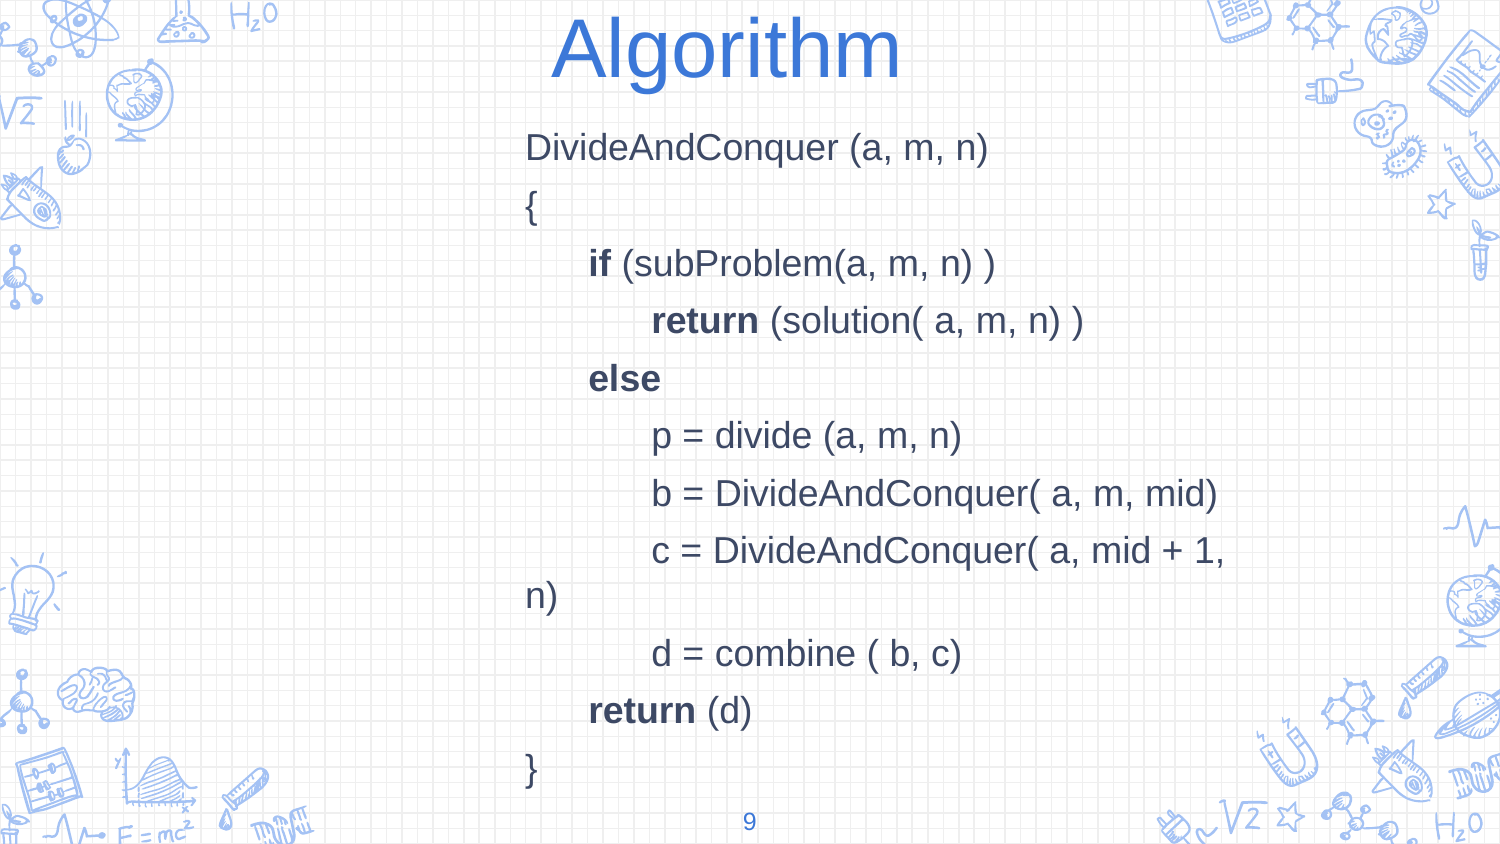

Algorithm
DivideAndConquer (a, m, n)
{
      if (subProblem(a, m, n) )
            return (solution( a, m, n) )
      else
            p = divide (a, m, n)
            b = DivideAndConquer( a, m, mid)
            c = DivideAndConquer( a, mid + 1, n)
            d = combine ( b, c)
      return (d)
}

9